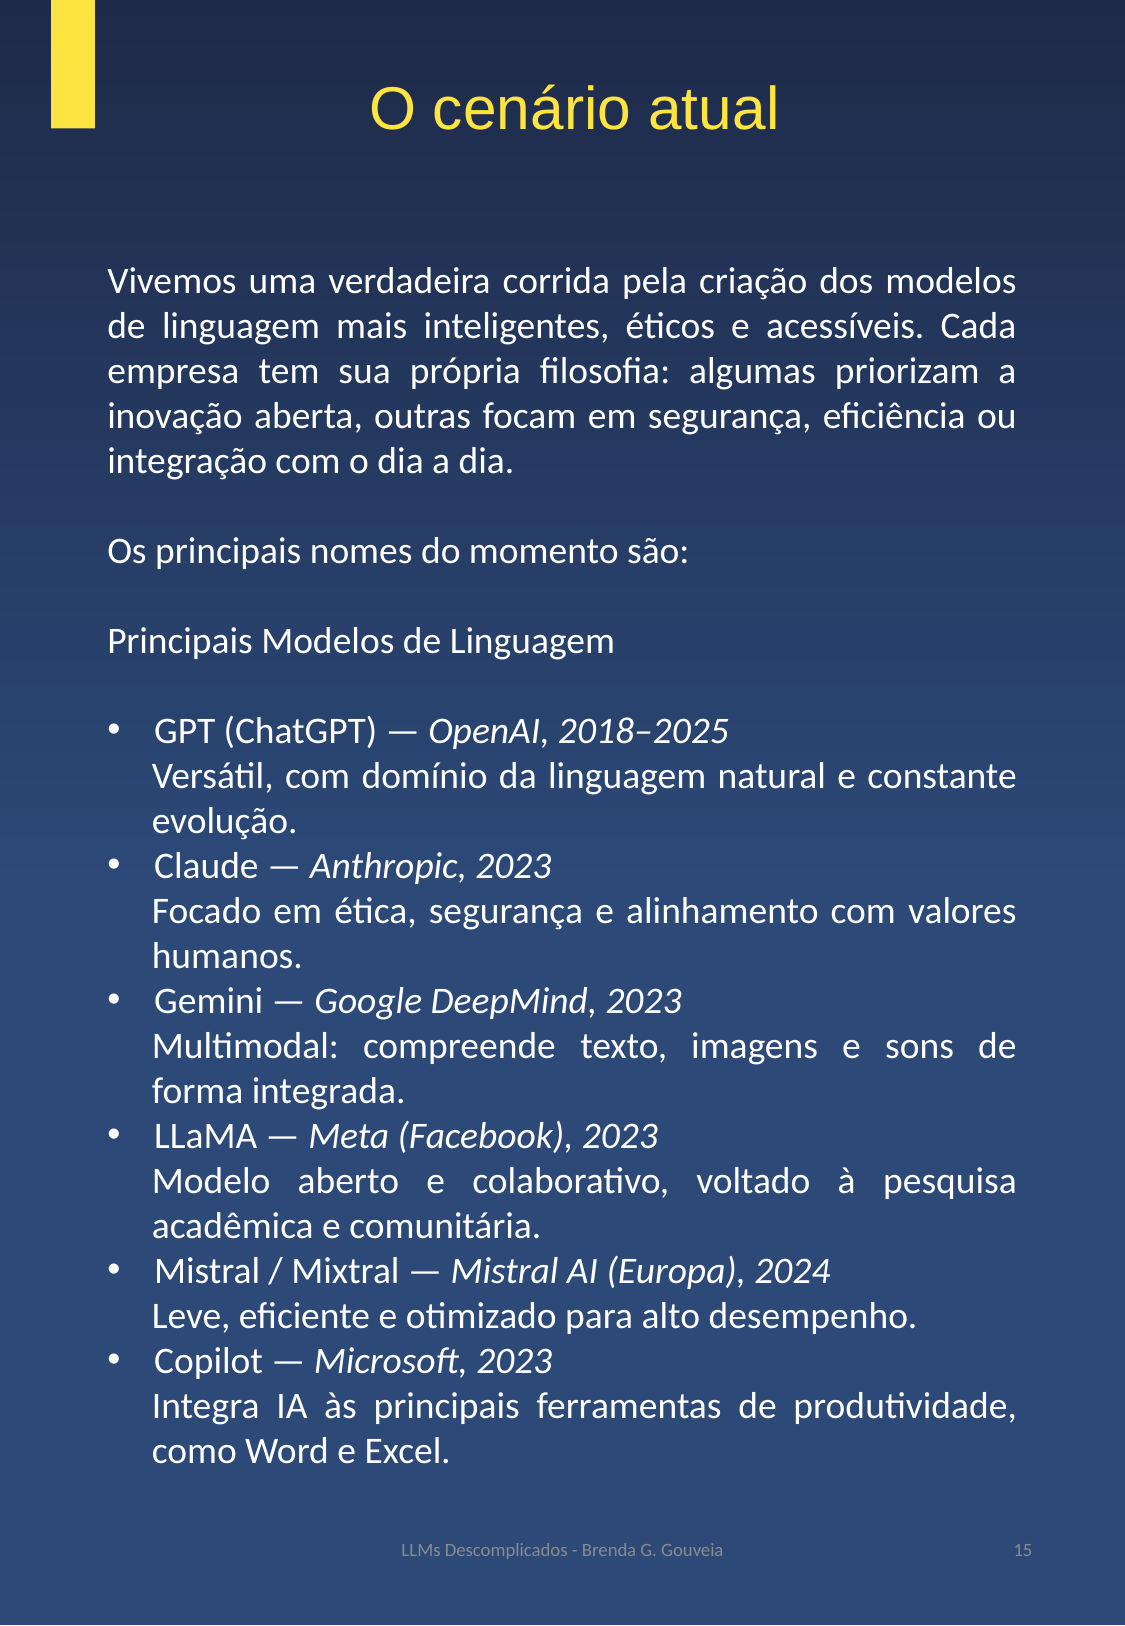

O cenário atual
Vivemos uma verdadeira corrida pela criação dos modelos de linguagem mais inteligentes, éticos e acessíveis. Cada empresa tem sua própria filosofia: algumas priorizam a inovação aberta, outras focam em segurança, eficiência ou integração com o dia a dia.

Os principais nomes do momento são:

Principais Modelos de Linguagem

GPT (ChatGPT) — OpenAI, 2018–2025
Versátil, com domínio da linguagem natural e constante evolução.
Claude — Anthropic, 2023
Focado em ética, segurança e alinhamento com valores humanos.
Gemini — Google DeepMind, 2023
Multimodal: compreende texto, imagens e sons de forma integrada.
LLaMA — Meta (Facebook), 2023
Modelo aberto e colaborativo, voltado à pesquisa acadêmica e comunitária.
Mistral / Mixtral — Mistral AI (Europa), 2024
Leve, eficiente e otimizado para alto desempenho.
Copilot — Microsoft, 2023
Integra IA às principais ferramentas de produtividade, como Word e Excel.
LLMs Descomplicados - Brenda G. Gouveia
15